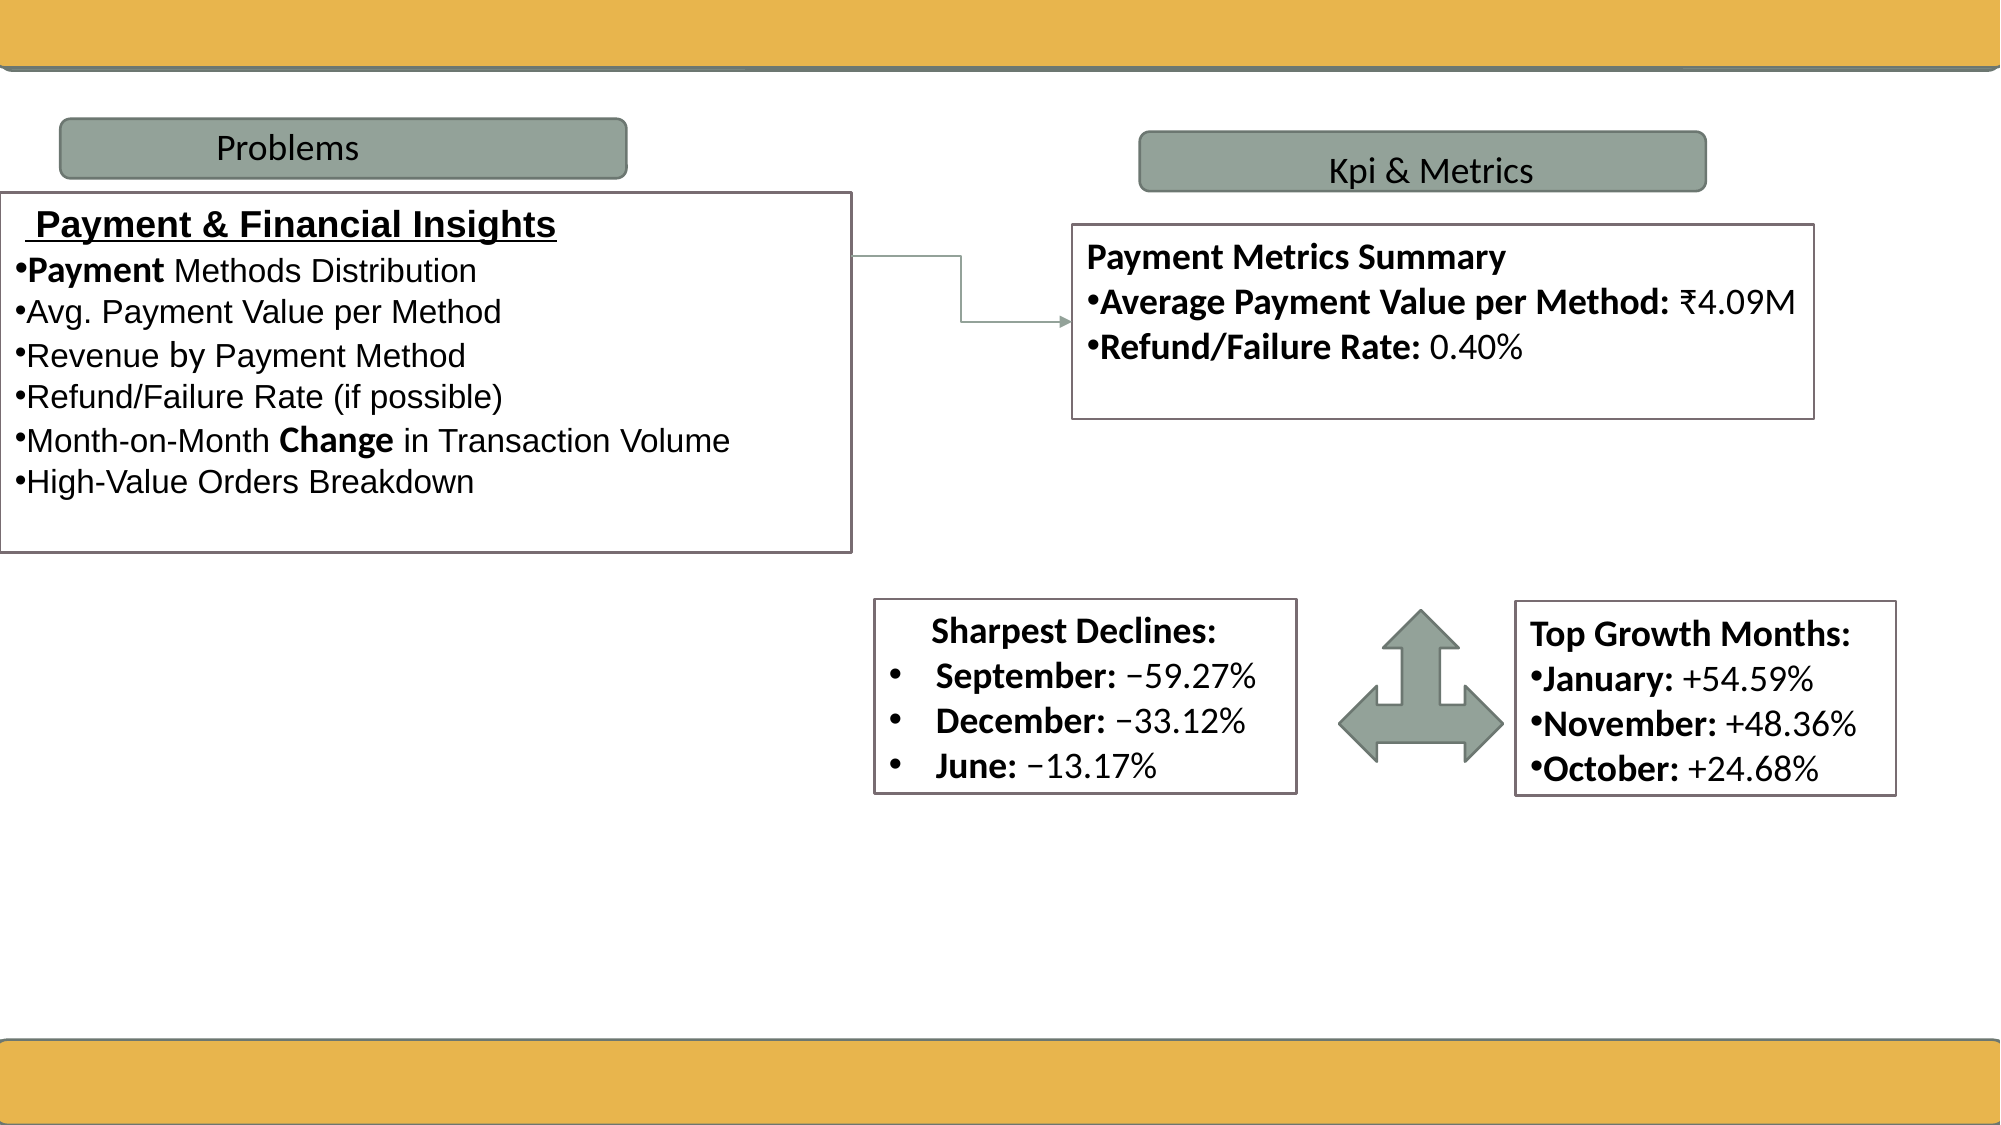

Problems

Kpi & Metrics
  Payment & Financial Insights
Payment Methods Distribution
Avg. Payment Value per Method
Revenue by Payment Method
Refund/Failure Rate (if possible)
Month-on-Month Change in Transaction Volume
High-Value Orders Breakdown
Payment Metrics Summary
Average Payment Value per Method: ₹4.09M
Refund/Failure Rate: 0.40%

     Sharpest Declines:
September: −59.27%
December: −33.12%
June: −13.17%
Top Growth Months:
January: +54.59%
November: +48.36%
October: +24.68%